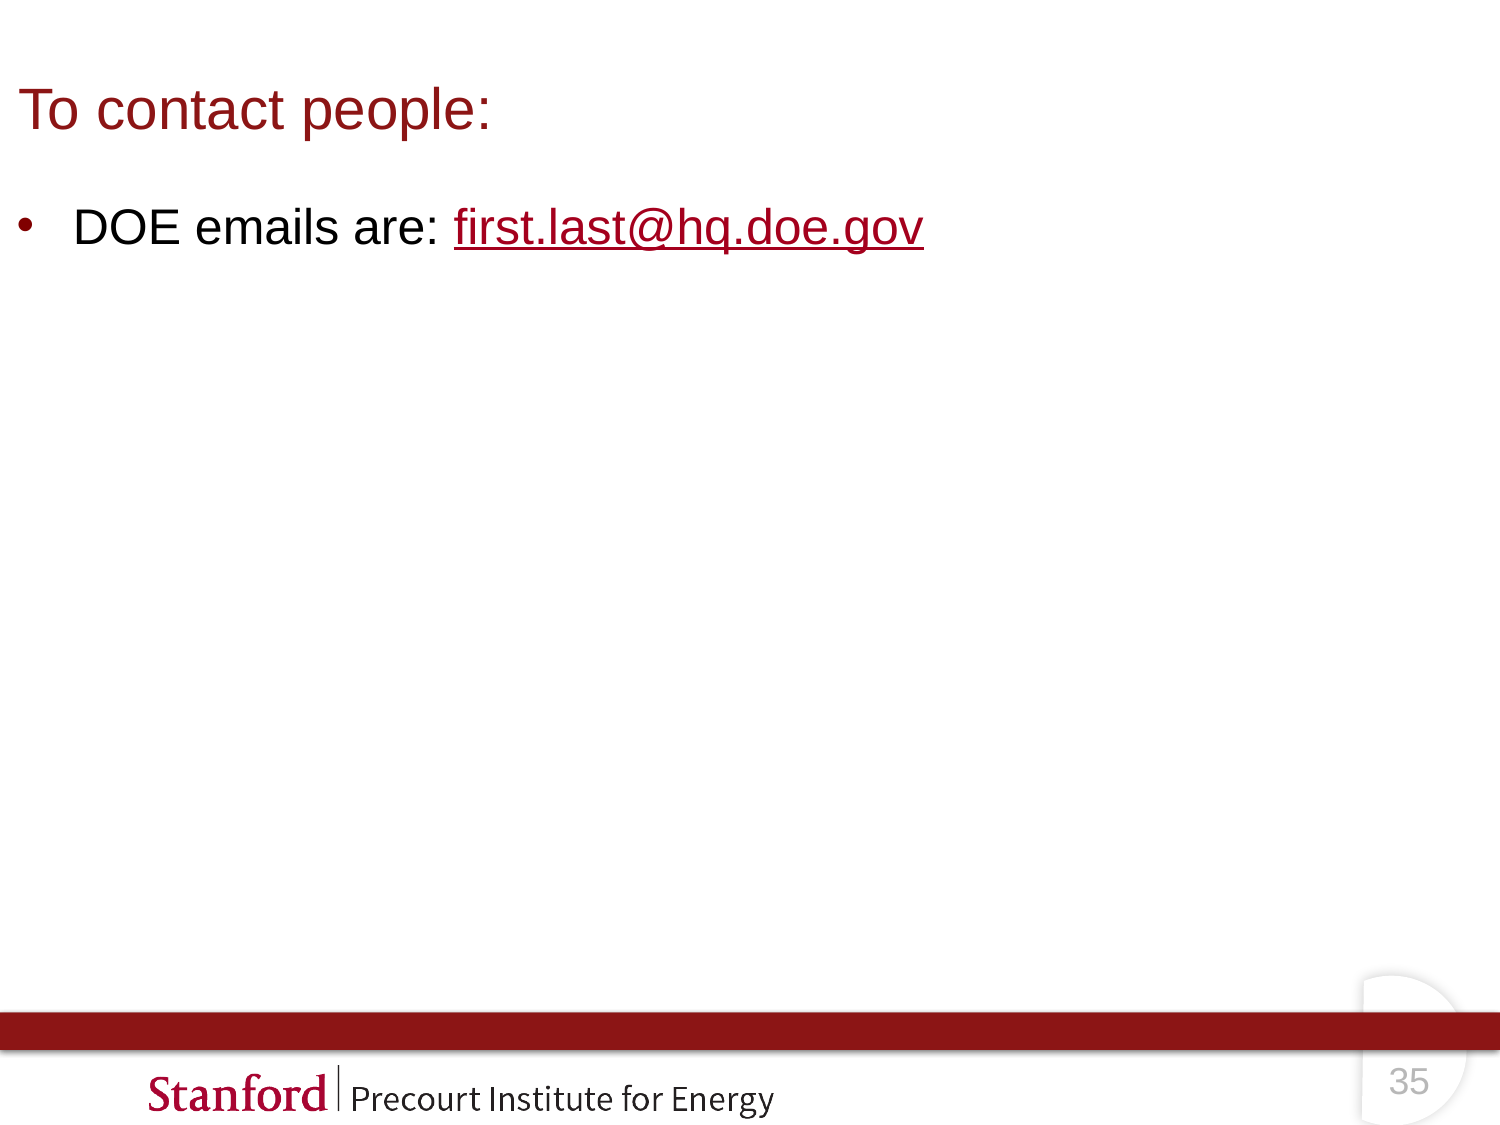

# To contact people:
DOE emails are: first.last@hq.doe.gov

35